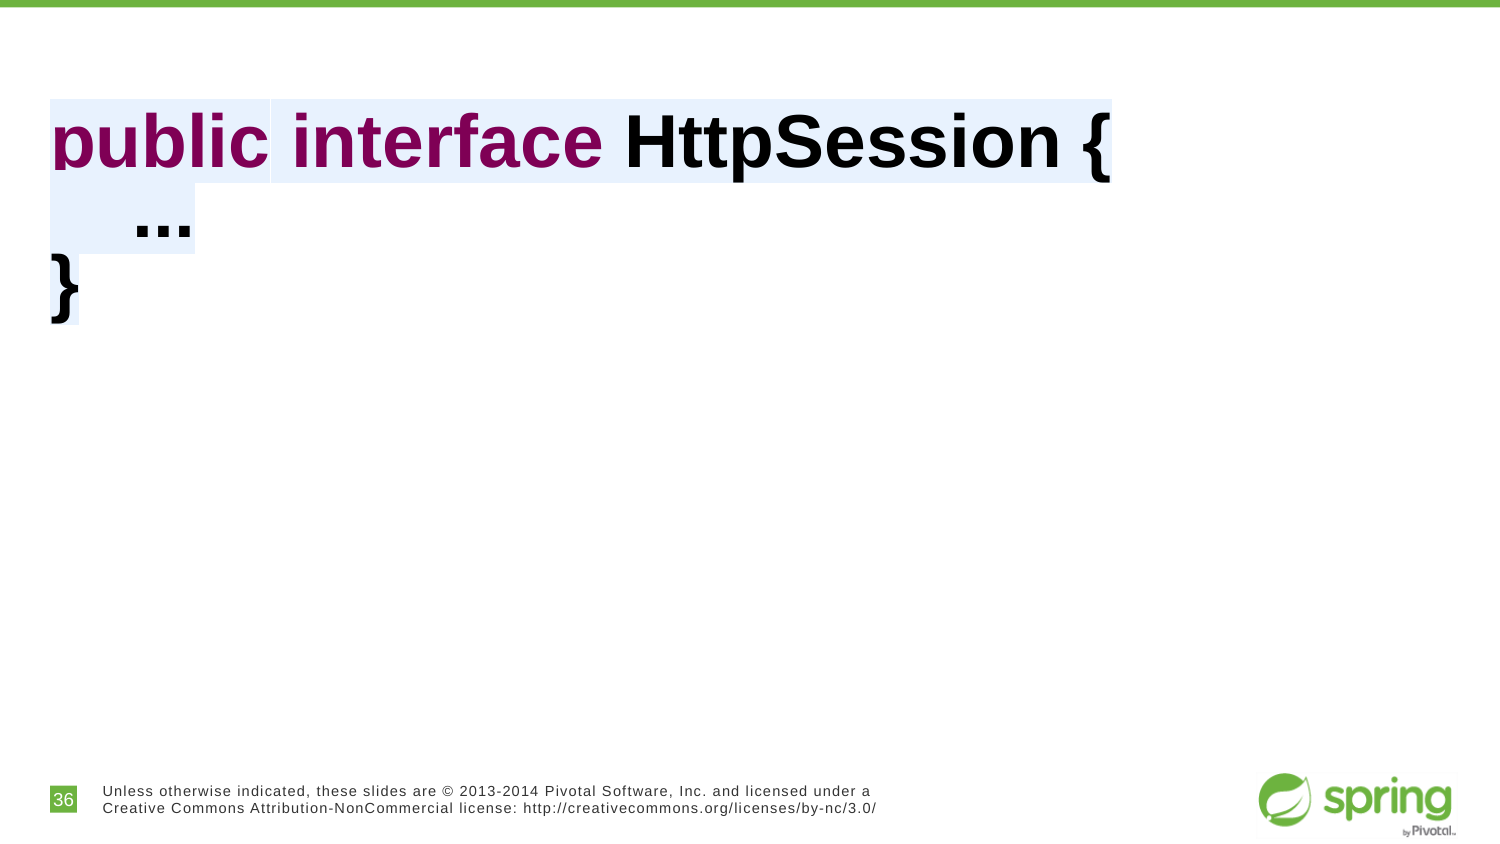

#
public interface HttpSession {
    ...
}